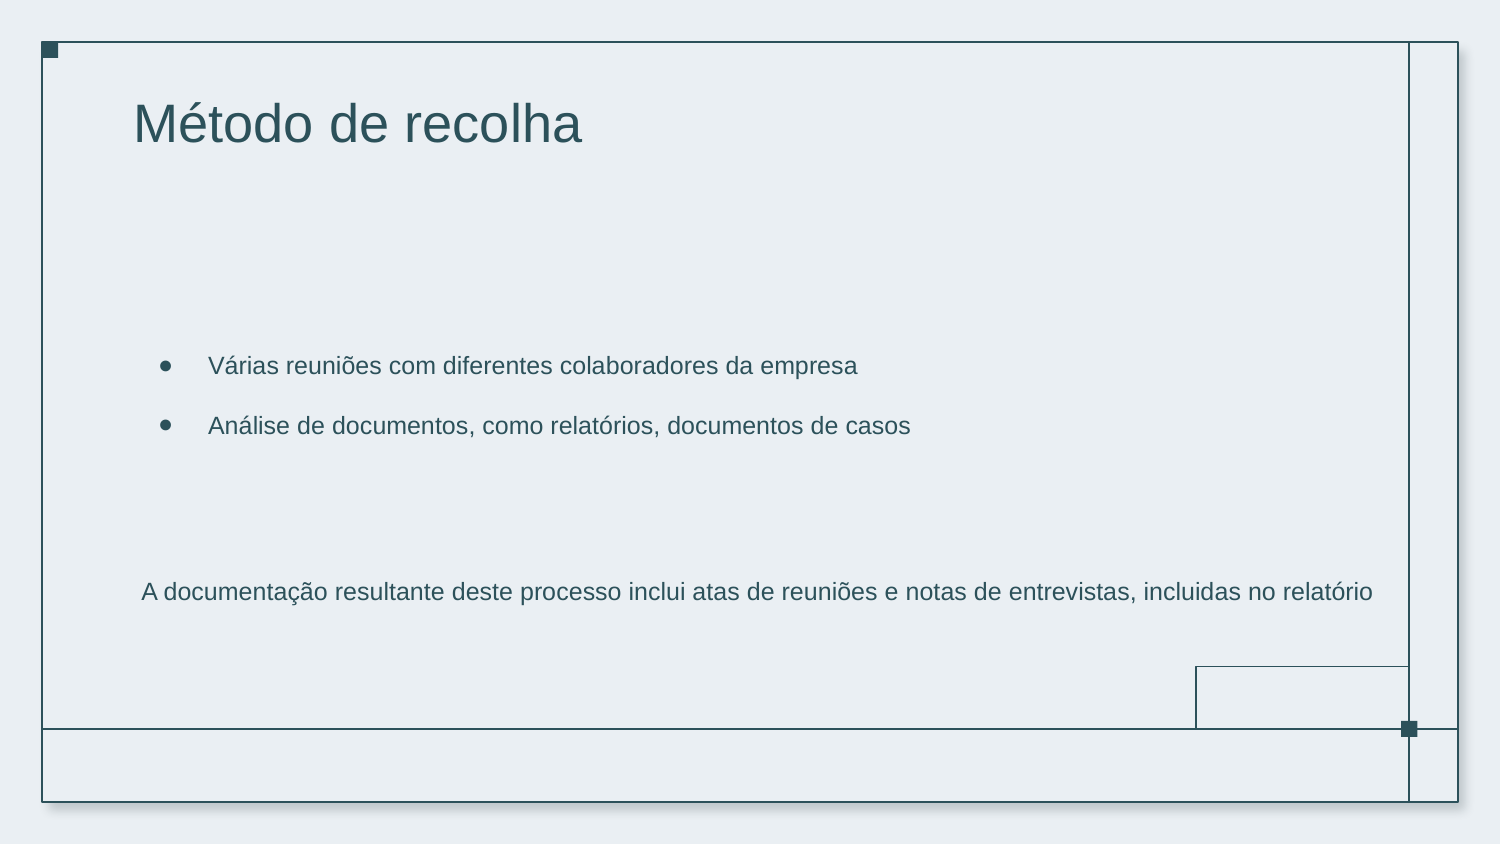

# Método de recolha
Várias reuniões com diferentes colaboradores da empresa
Análise de documentos, como relatórios, documentos de casos
A documentação resultante deste processo inclui atas de reuniões e notas de entrevistas, incluidas no relatório